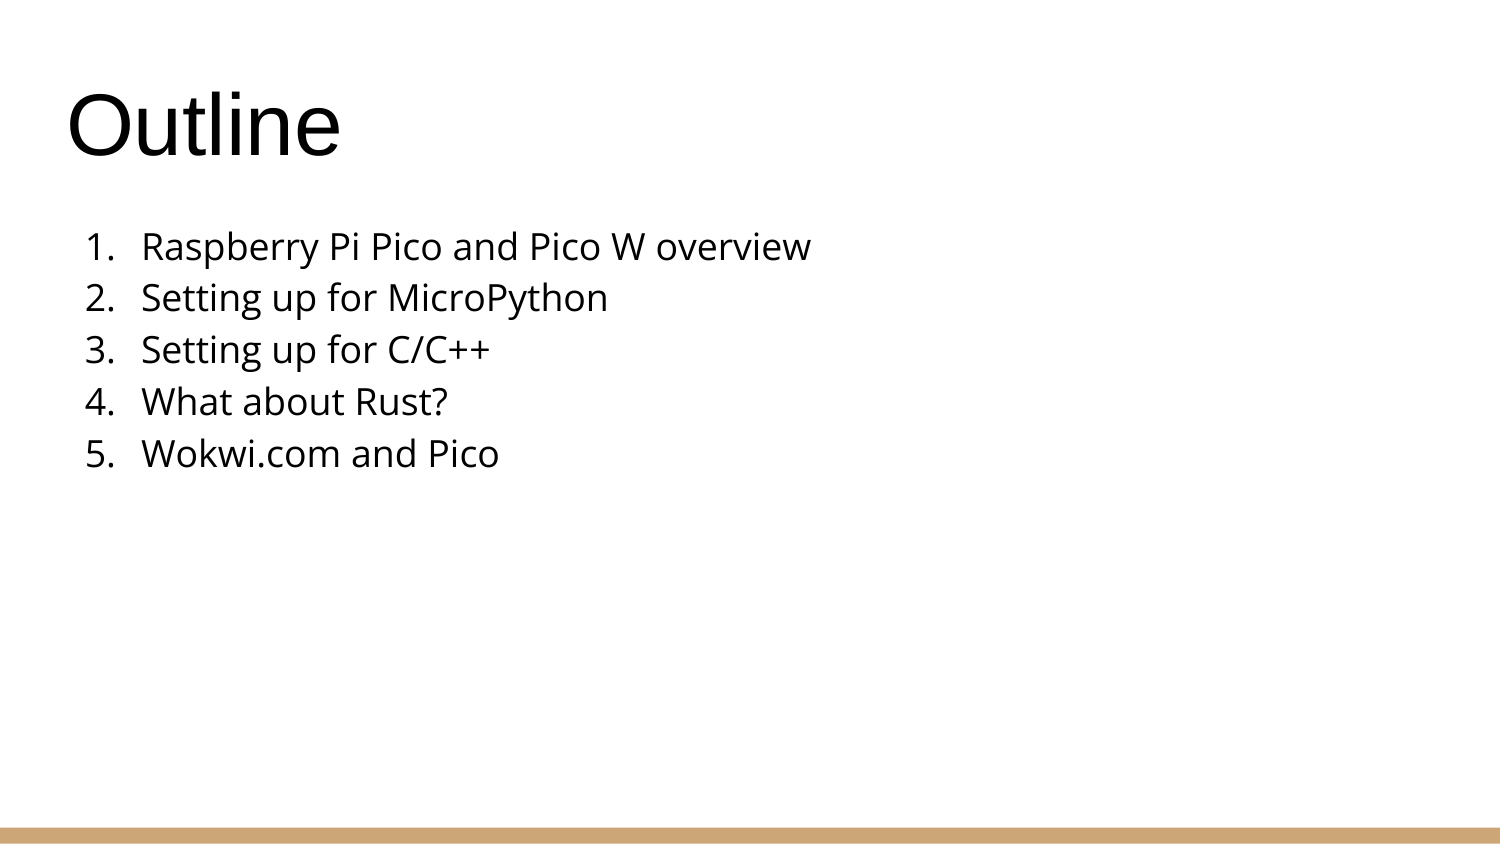

# Outline
Raspberry Pi Pico and Pico W overview
Setting up for MicroPython
Setting up for C/C++
What about Rust?
Wokwi.com and Pico